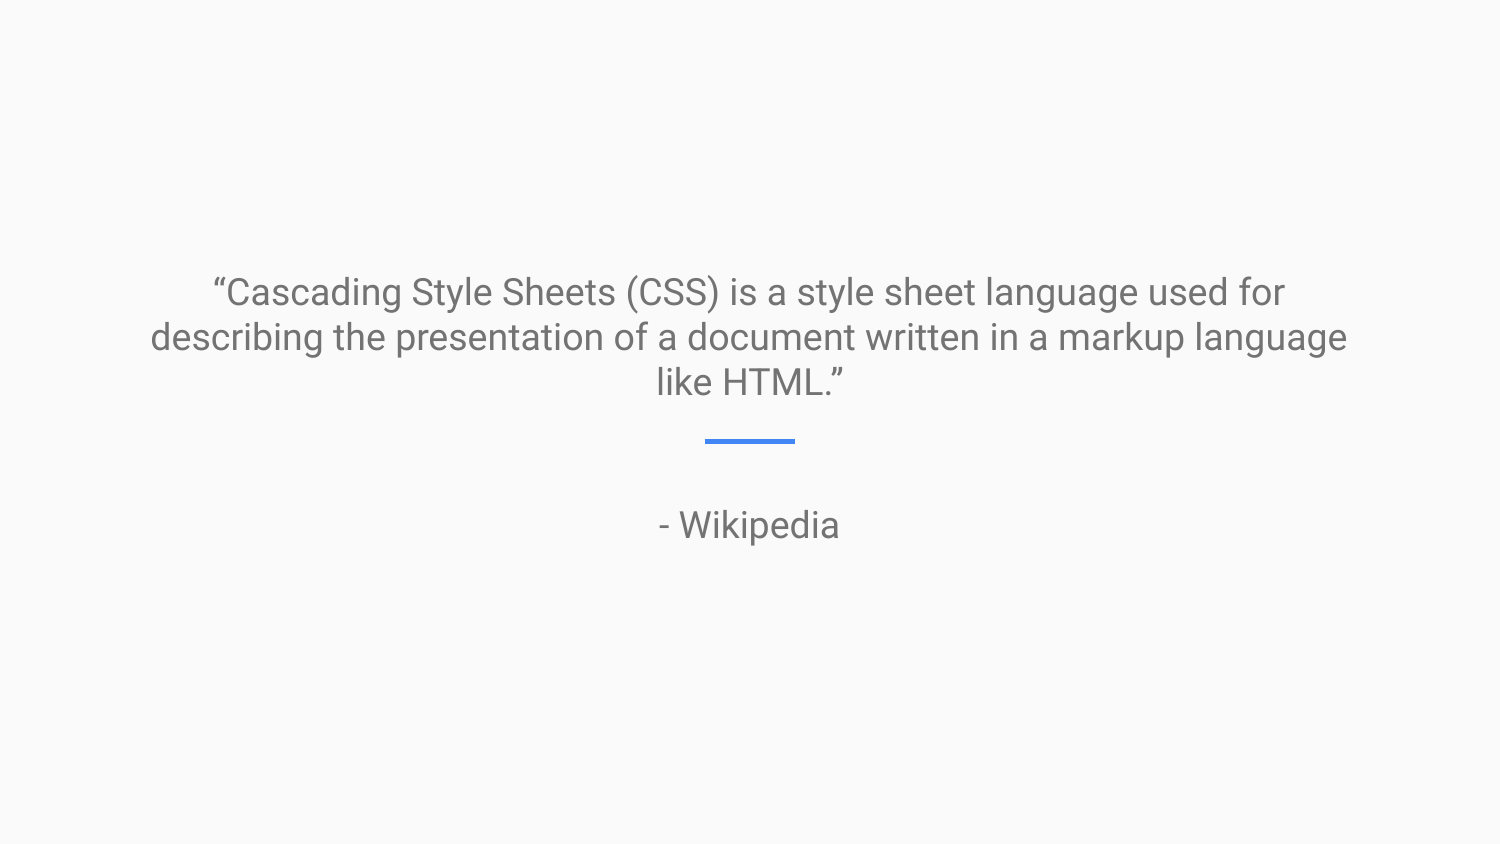

“Cascading Style Sheets (CSS) is a style sheet language used for describing the presentation of a document written in a markup language like HTML.”
- Wikipedia